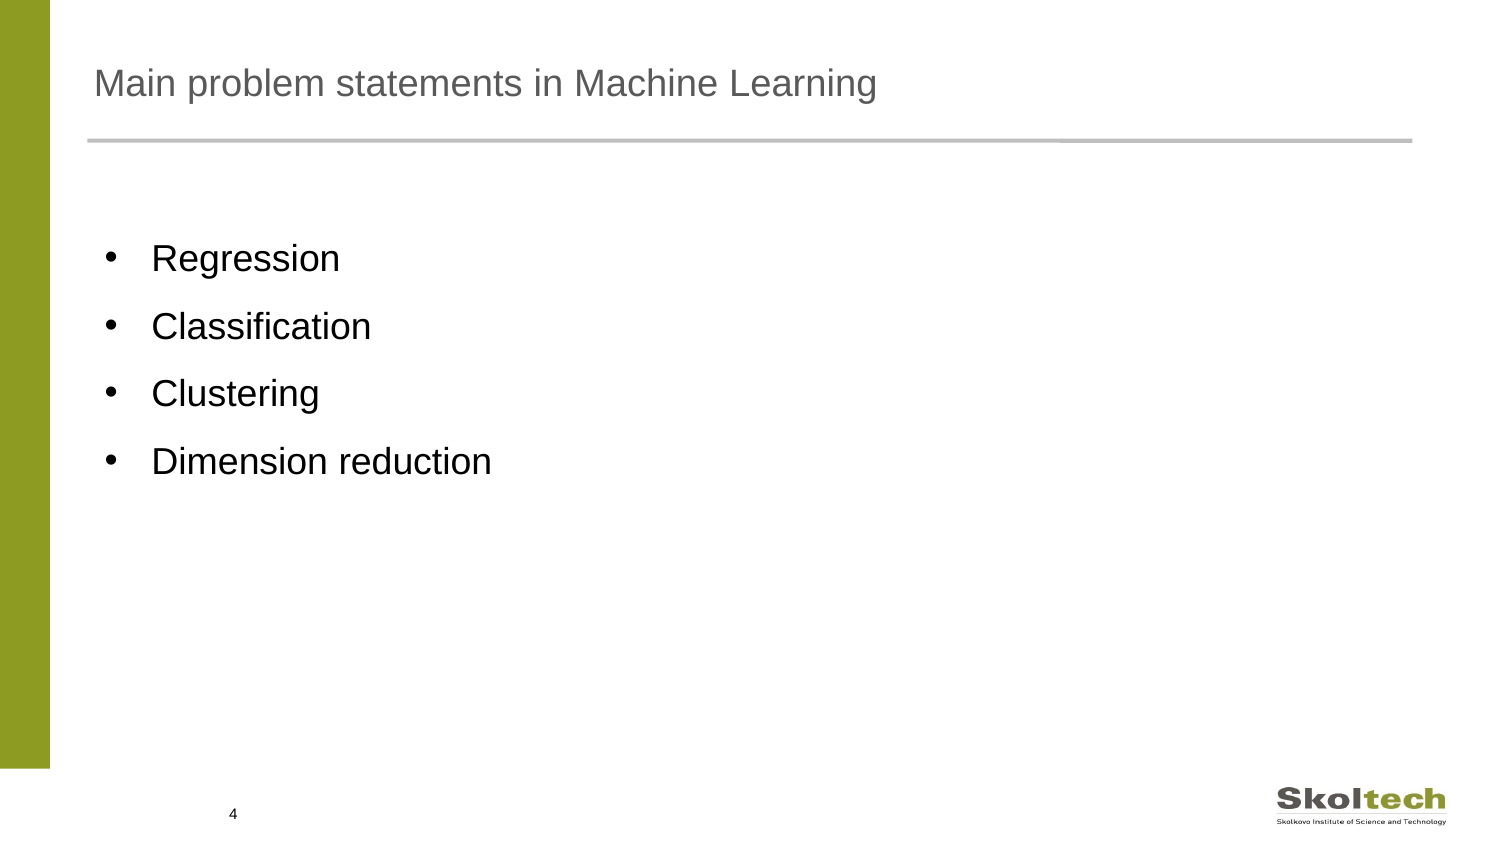

# Main problem statements in Machine Learning
Regression
Classification
Clustering
Dimension reduction
4